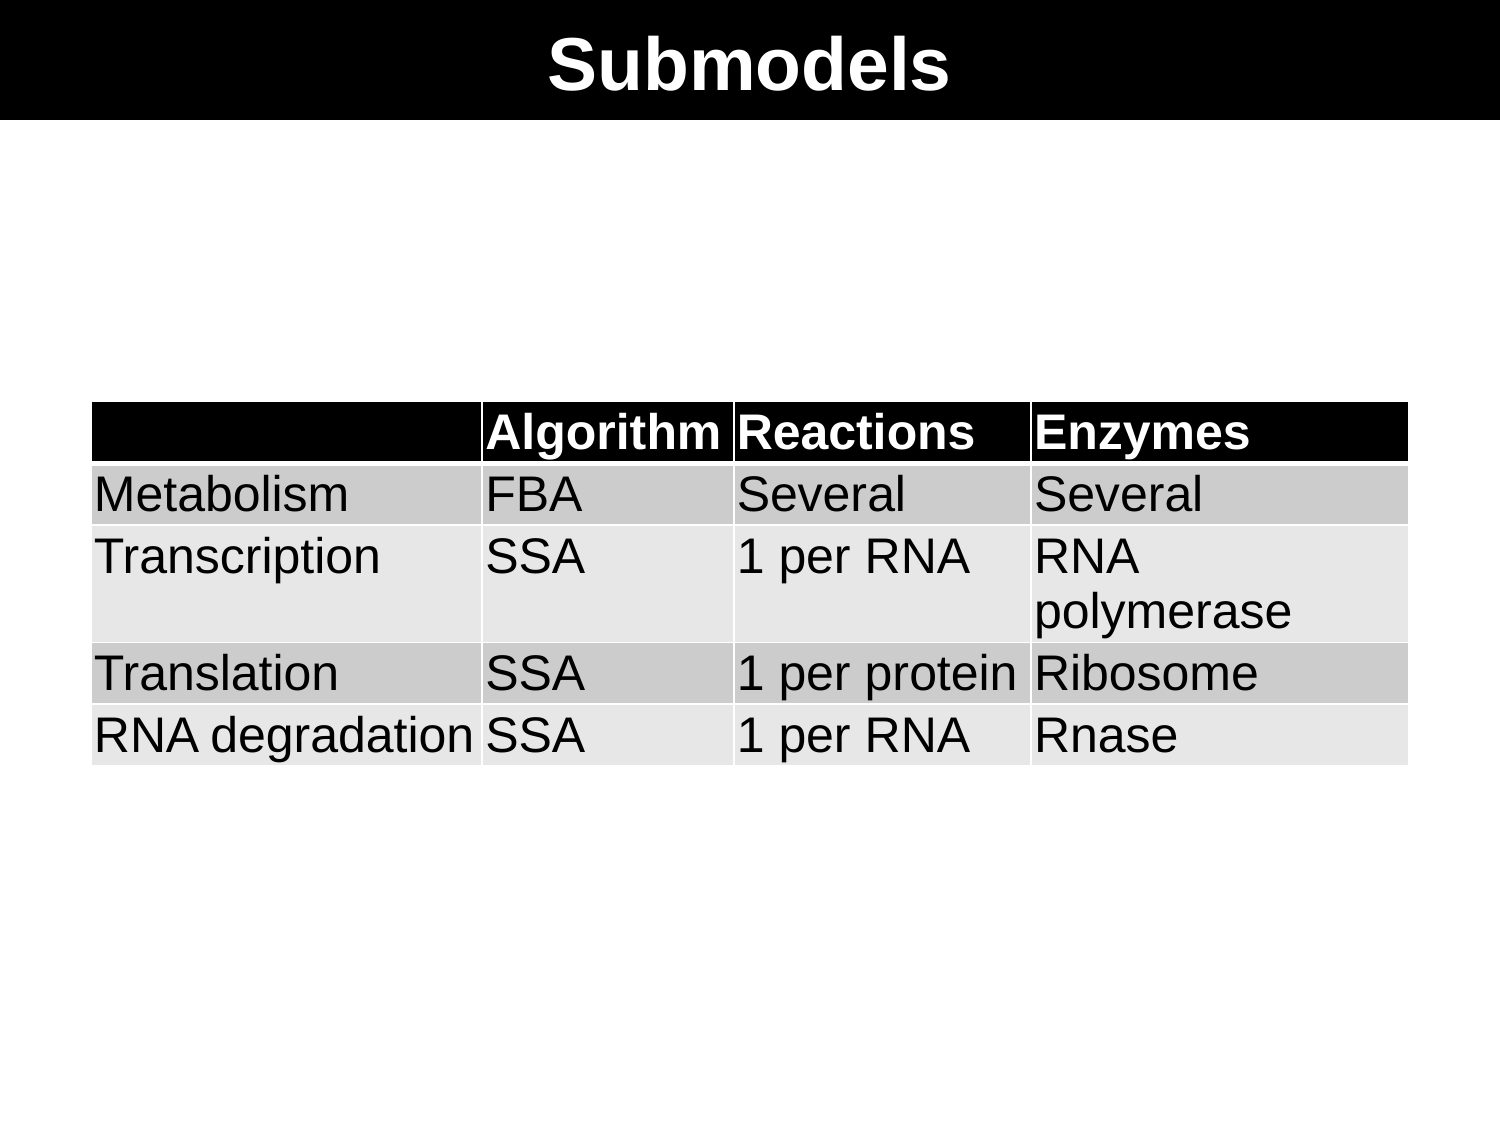

# Submodels
|  | Algorithm | Reactions | Enzymes |
| --- | --- | --- | --- |
| Metabolism | FBA | Several | Several |
| Transcription | SSA | 1 per RNA | RNA polymerase |
| Translation | SSA | 1 per protein | Ribosome |
| RNA degradation | SSA | 1 per RNA | Rnase |